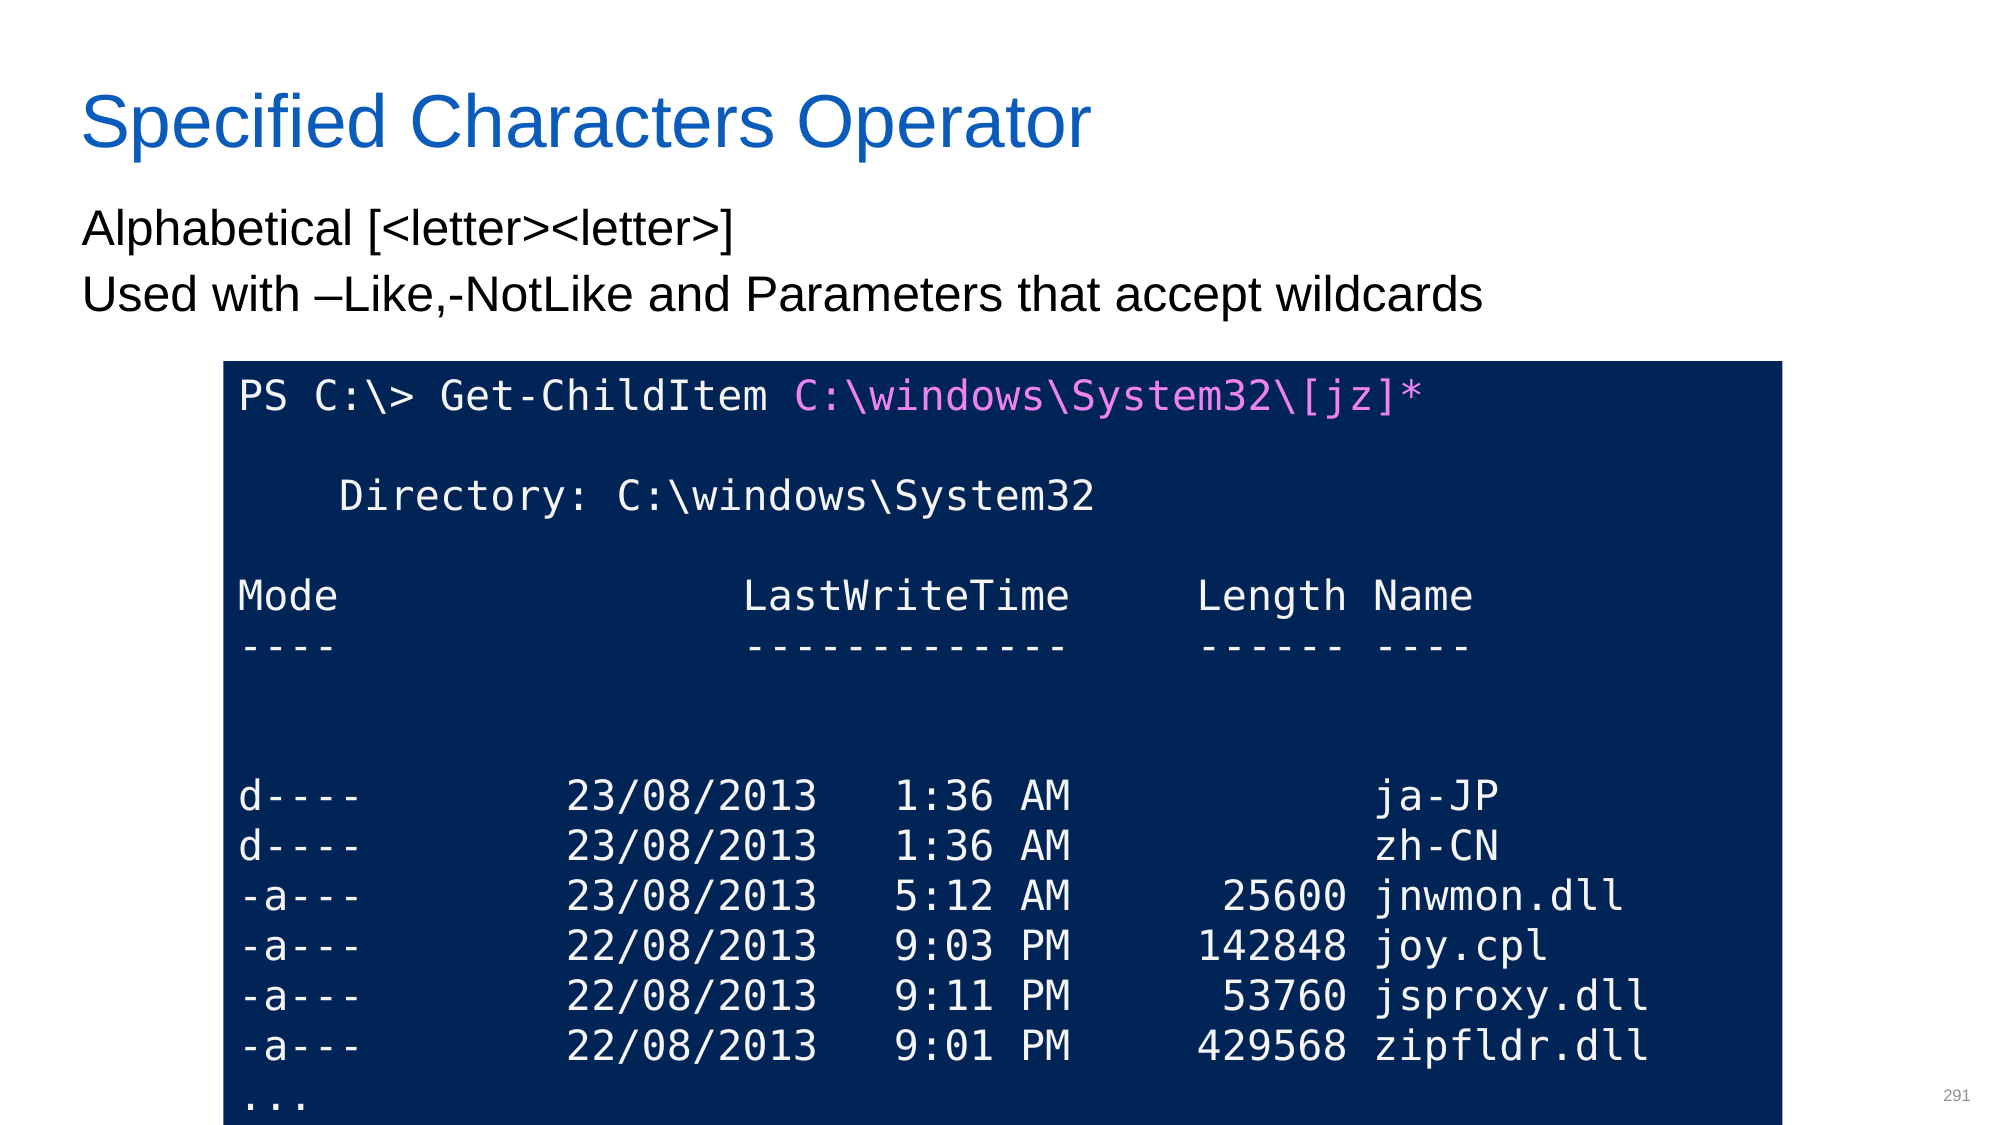

# Specified Characters Operator
Alphabetical [<letter><letter>]
Used with –Like,-NotLike and Parameters that accept wildcards

PS C:\> Get-ChildItem C:\windows\System32\[jz]*

    Directory: C:\windows\System32

Mode                LastWriteTime     Length Name
----                -------------     ------ ----
d----        23/08/2013   1:36 AM            ja-JP
d----        23/08/2013   1:36 AM            zh-CN
-a---        23/08/2013   5:12 AM      25600 jnwmon.dll
-a---        22/08/2013   9:03 PM     142848 joy.cpl
-a---        22/08/2013   9:11 PM      53760 jsproxy.dll
-a---        22/08/2013   9:01 PM     429568 zipfldr.dll
...
291